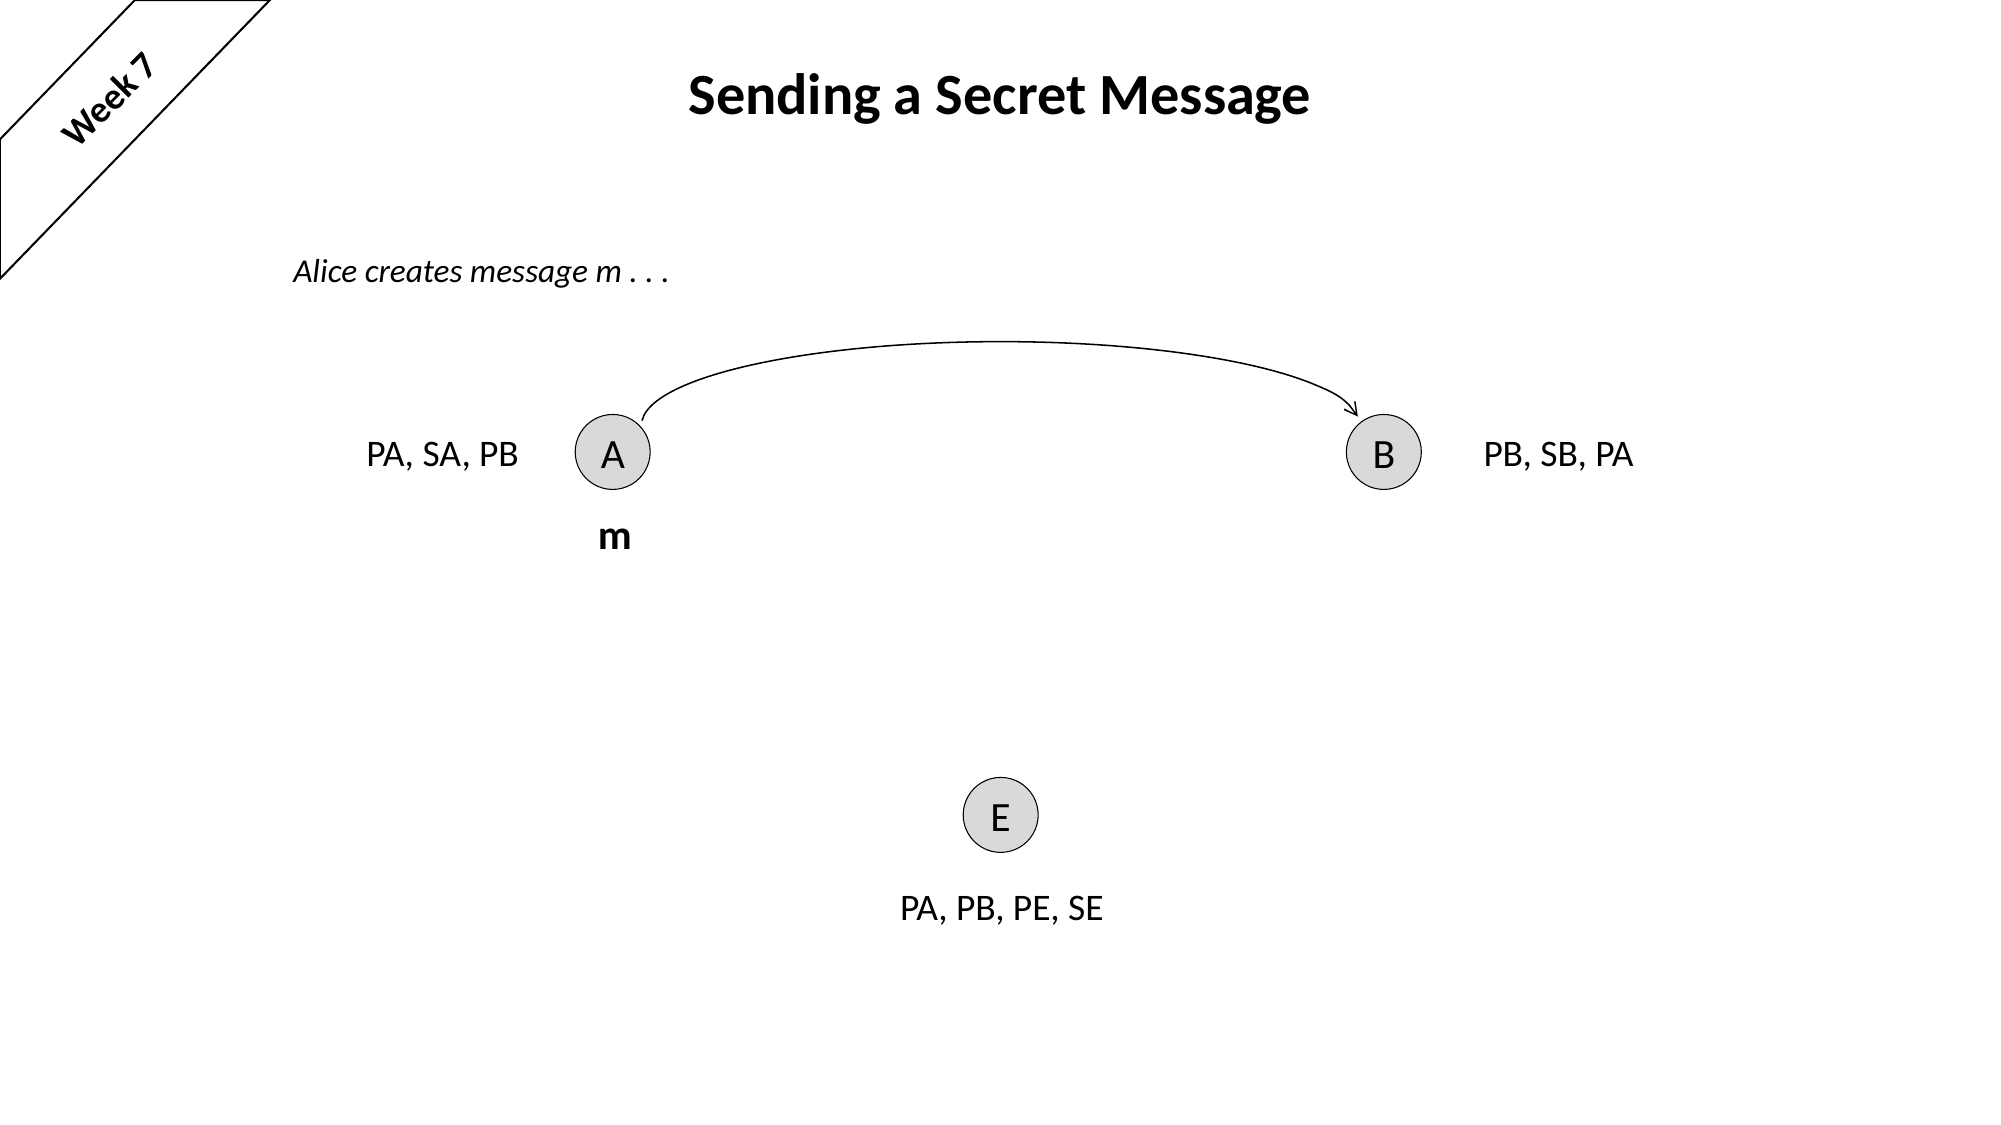

# Sending a Secret Message
Week 7
Alice creates message m . . .

A
B
PA, SA, PB
PB, SB, PA
m
E
PA, PB, PE, SE